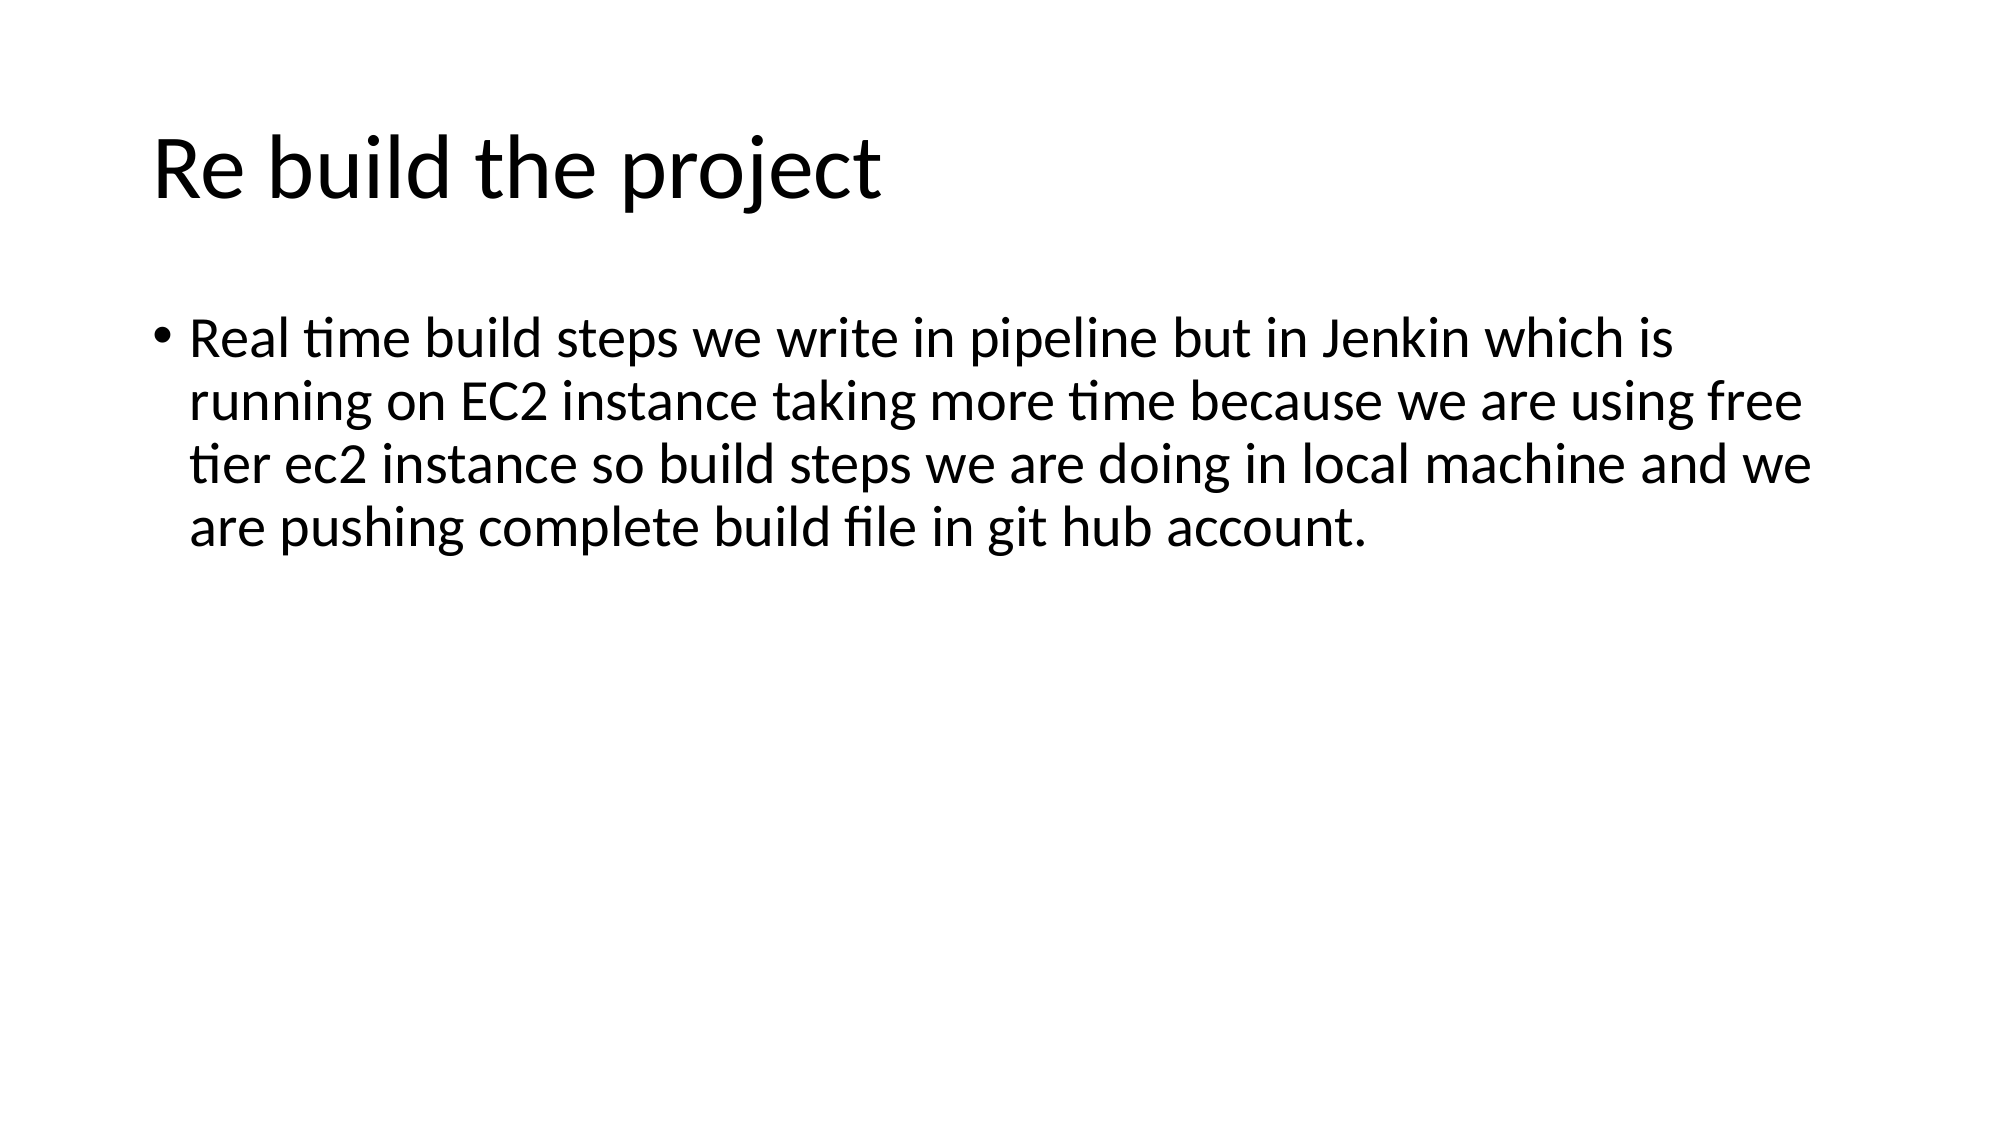

# Re build the project
Real time build steps we write in pipeline but in Jenkin which is running on EC2 instance taking more time because we are using free tier ec2 instance so build steps we are doing in local machine and we are pushing complete build file in git hub account.